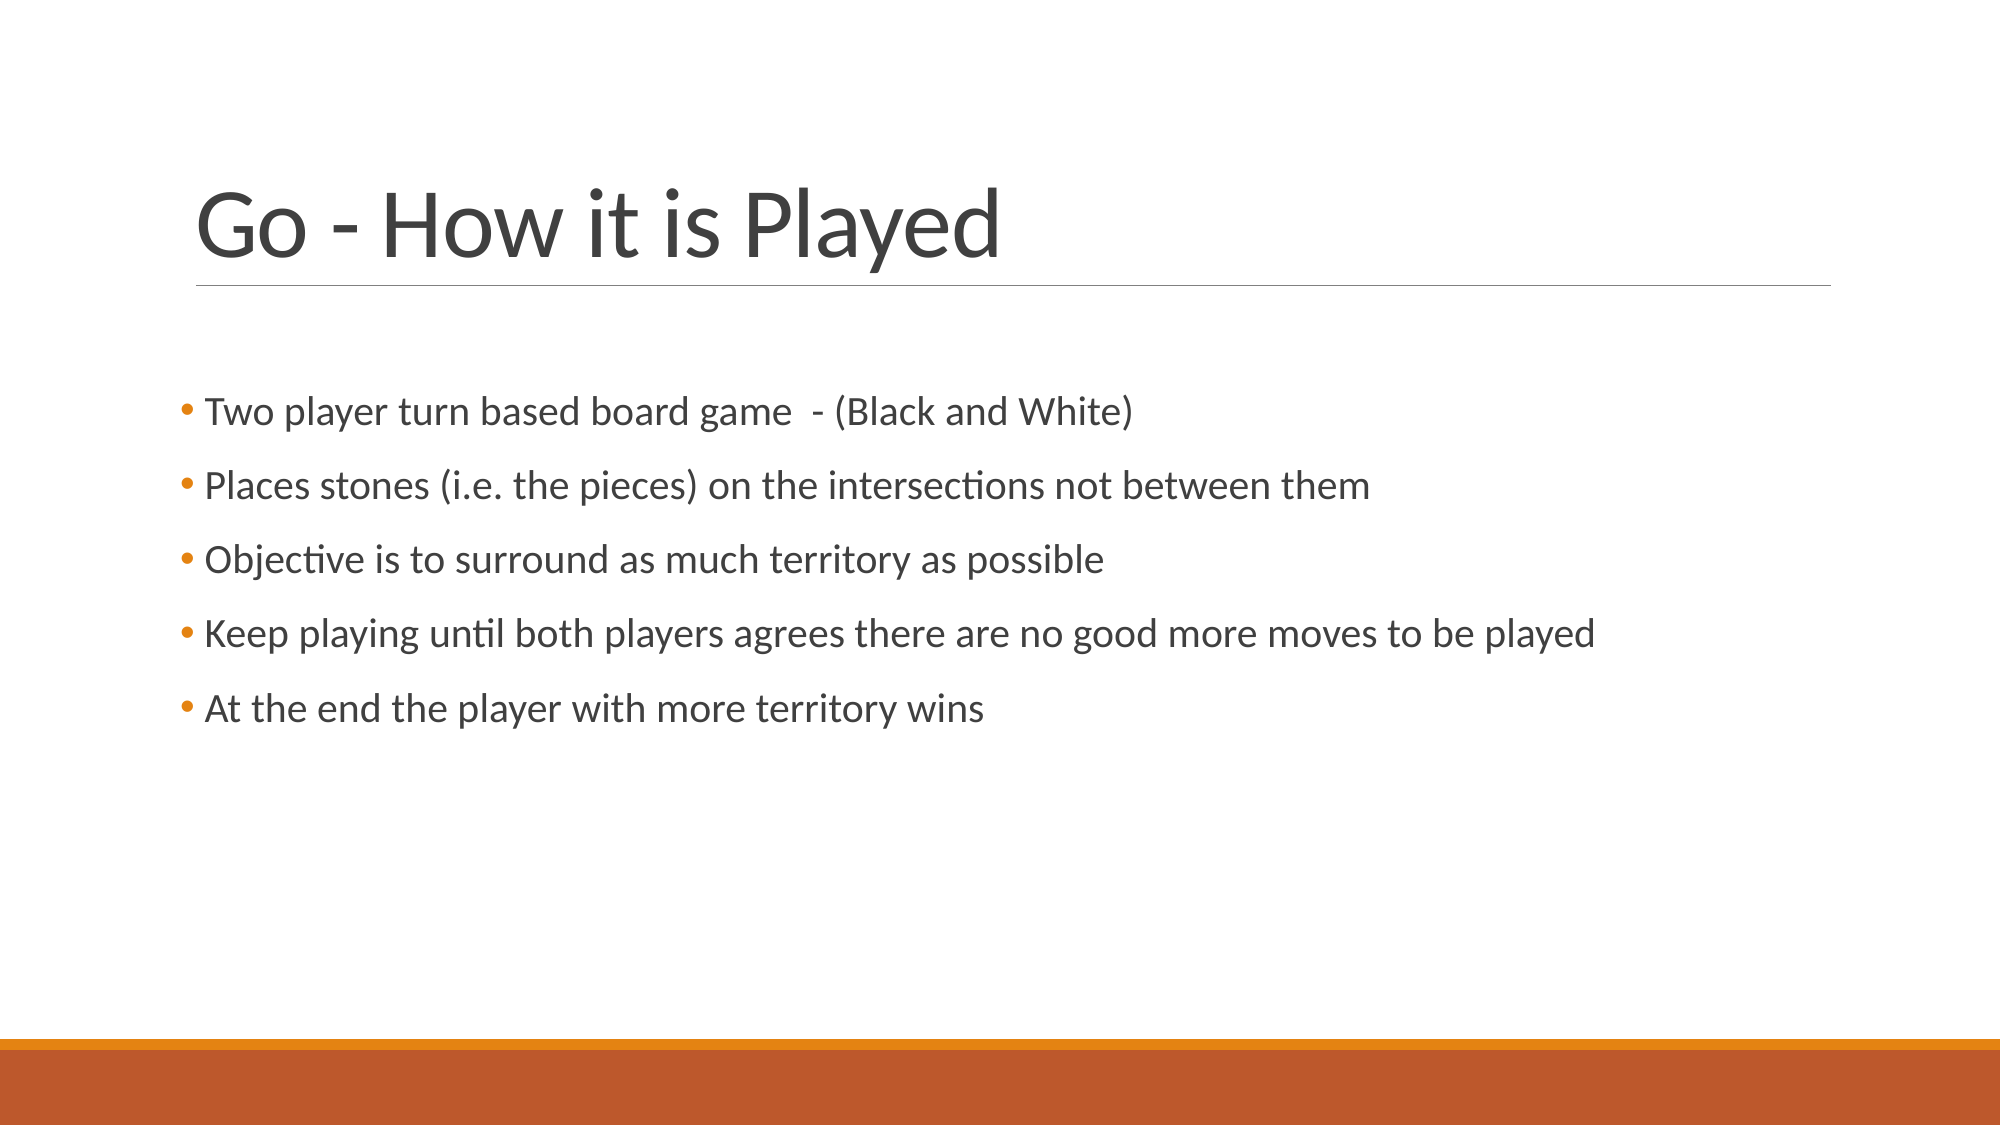

# Go - How it is Played

 Two player turn based board game  - (Black and White)
 Places stones (i.e. the pieces) on the intersections not between them
 Objective is to surround as much territory as possible
 Keep playing until both players agrees there are no good more moves to be played
 At the end the player with more territory wins